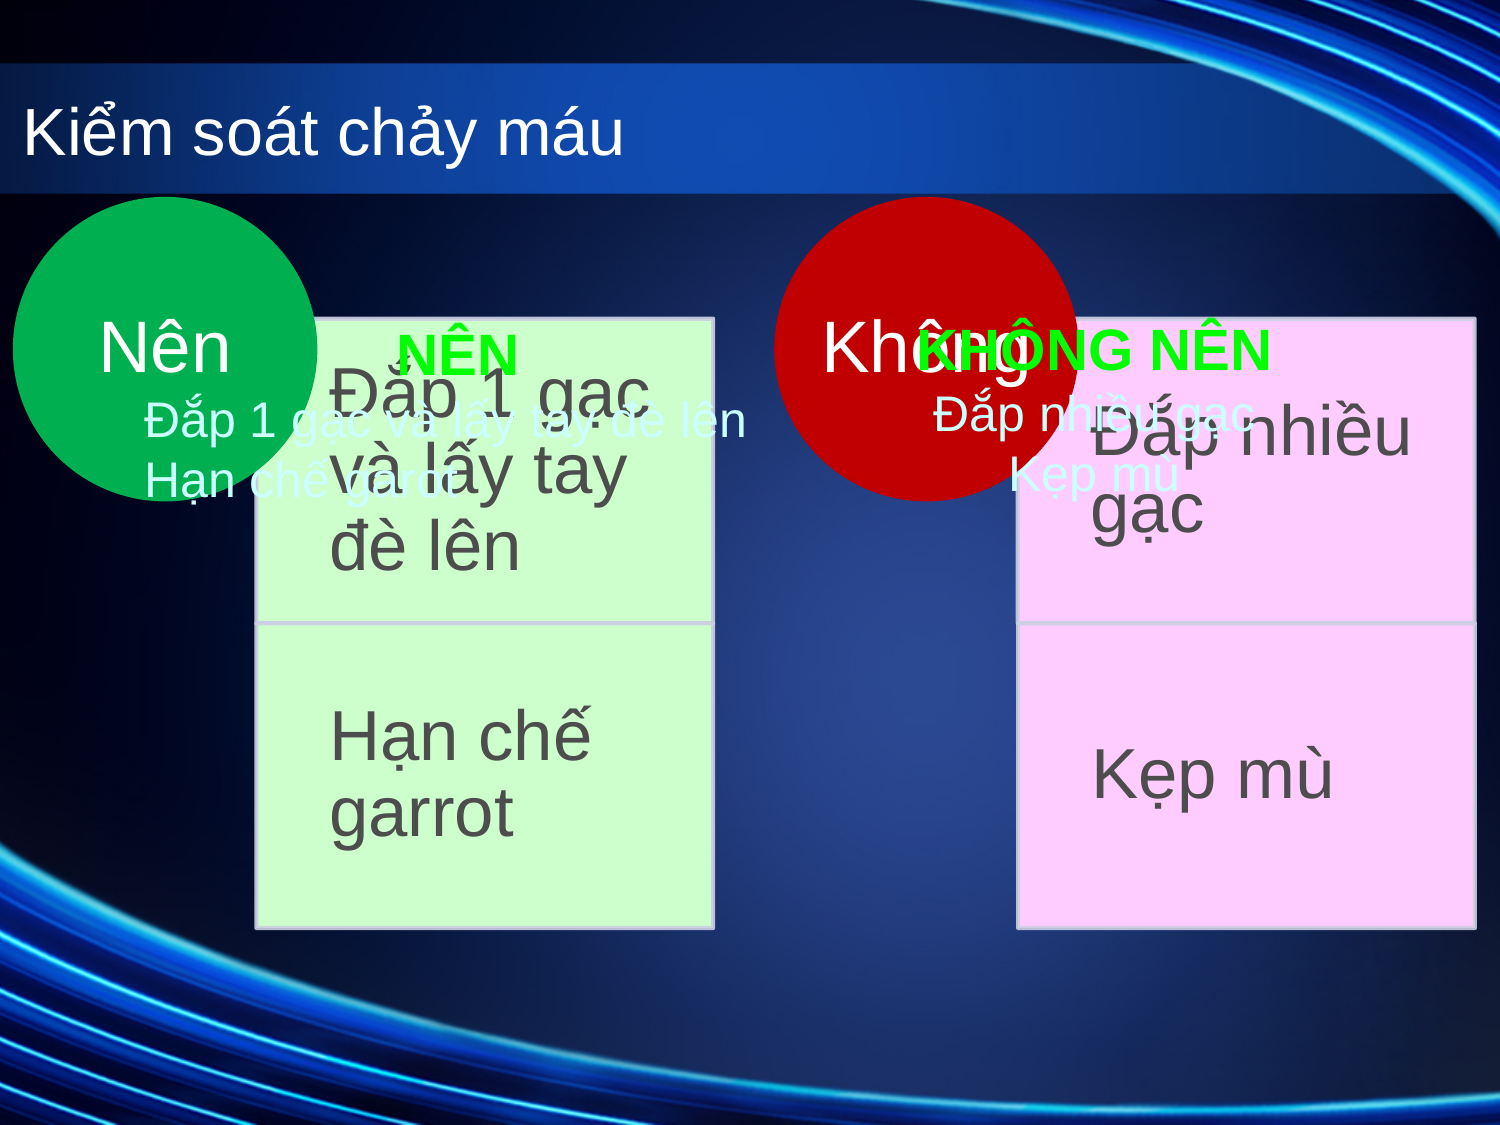

Đắp 1 gạc và lấy tay đè lên
Hạn chế garrot
Nên
Đắp nhiều gạc
Kẹp mù
Không
# Kiểm soát chảy máu
KHÔNG NÊN
Đắp nhiều gạc
Kẹp mù

NÊN
Đắp 1 gạc và lấy tay đè lên
Hạn chế garot